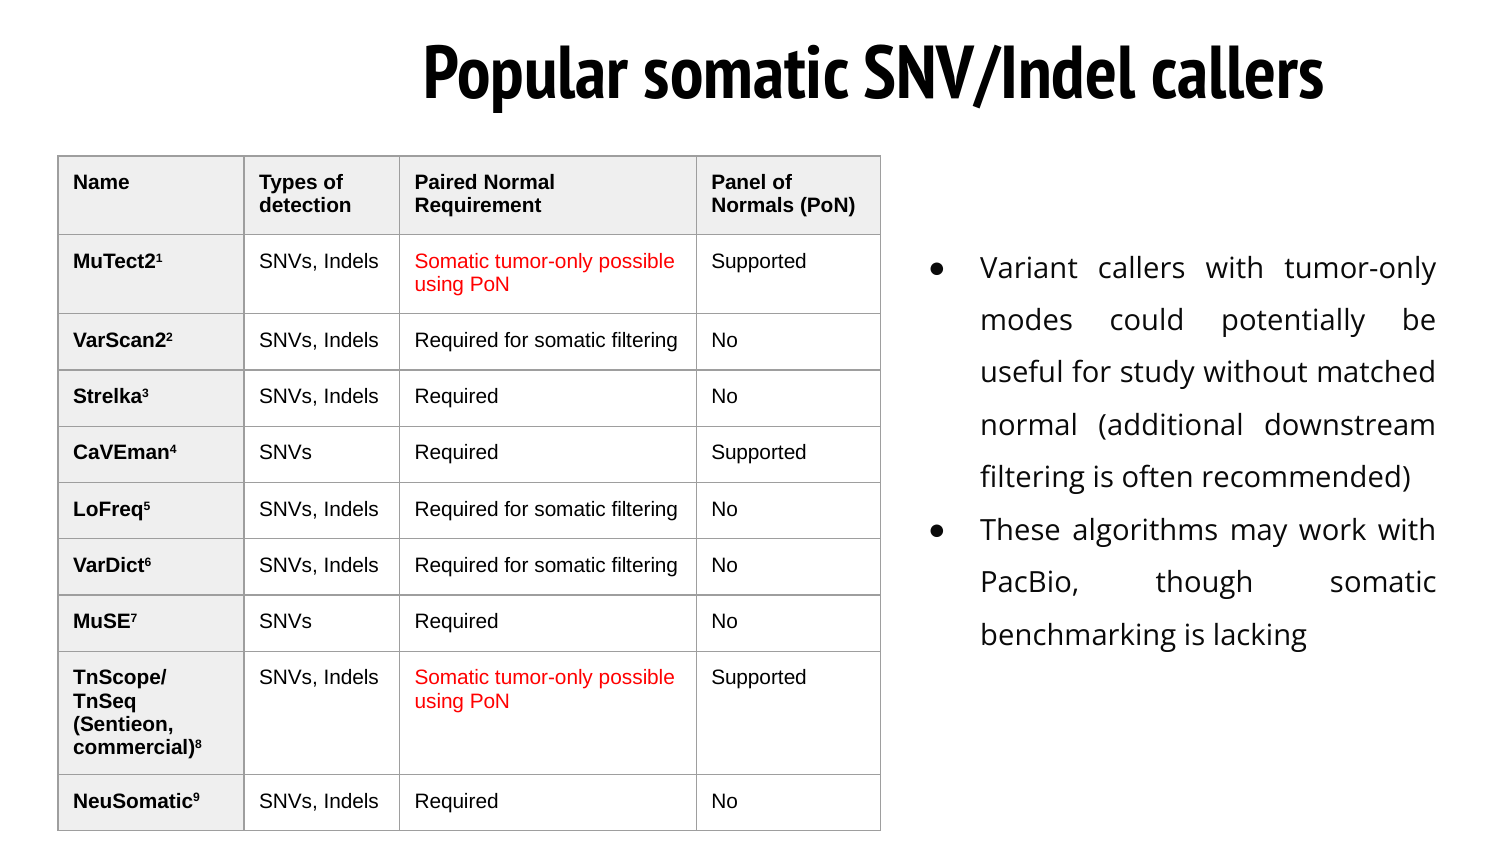

# Popular somatic SNV/Indel callers
| Name | Types of detection | Paired Normal Requirement | Panel of Normals (PoN) |
| --- | --- | --- | --- |
| MuTect21 | SNVs, Indels | Somatic tumor-only possible using PoN | Supported |
| VarScan22 | SNVs, Indels | Required for somatic filtering | No |
| Strelka3 | SNVs, Indels | Required | No |
| CaVEman4 | SNVs | Required | Supported |
| LoFreq5 | SNVs, Indels | Required for somatic filtering | No |
| VarDict6 | SNVs, Indels | Required for somatic filtering | No |
| MuSE7 | SNVs | Required | No |
| TnScope/TnSeq (Sentieon, commercial)8 | SNVs, Indels | Somatic tumor-only possible using PoN | Supported |
| NeuSomatic9 | SNVs, Indels | Required | No |
Variant callers with tumor-only modes could potentially be useful for study without matched normal (additional downstream filtering is often recommended)
These algorithms may work with PacBio, though somatic benchmarking is lacking